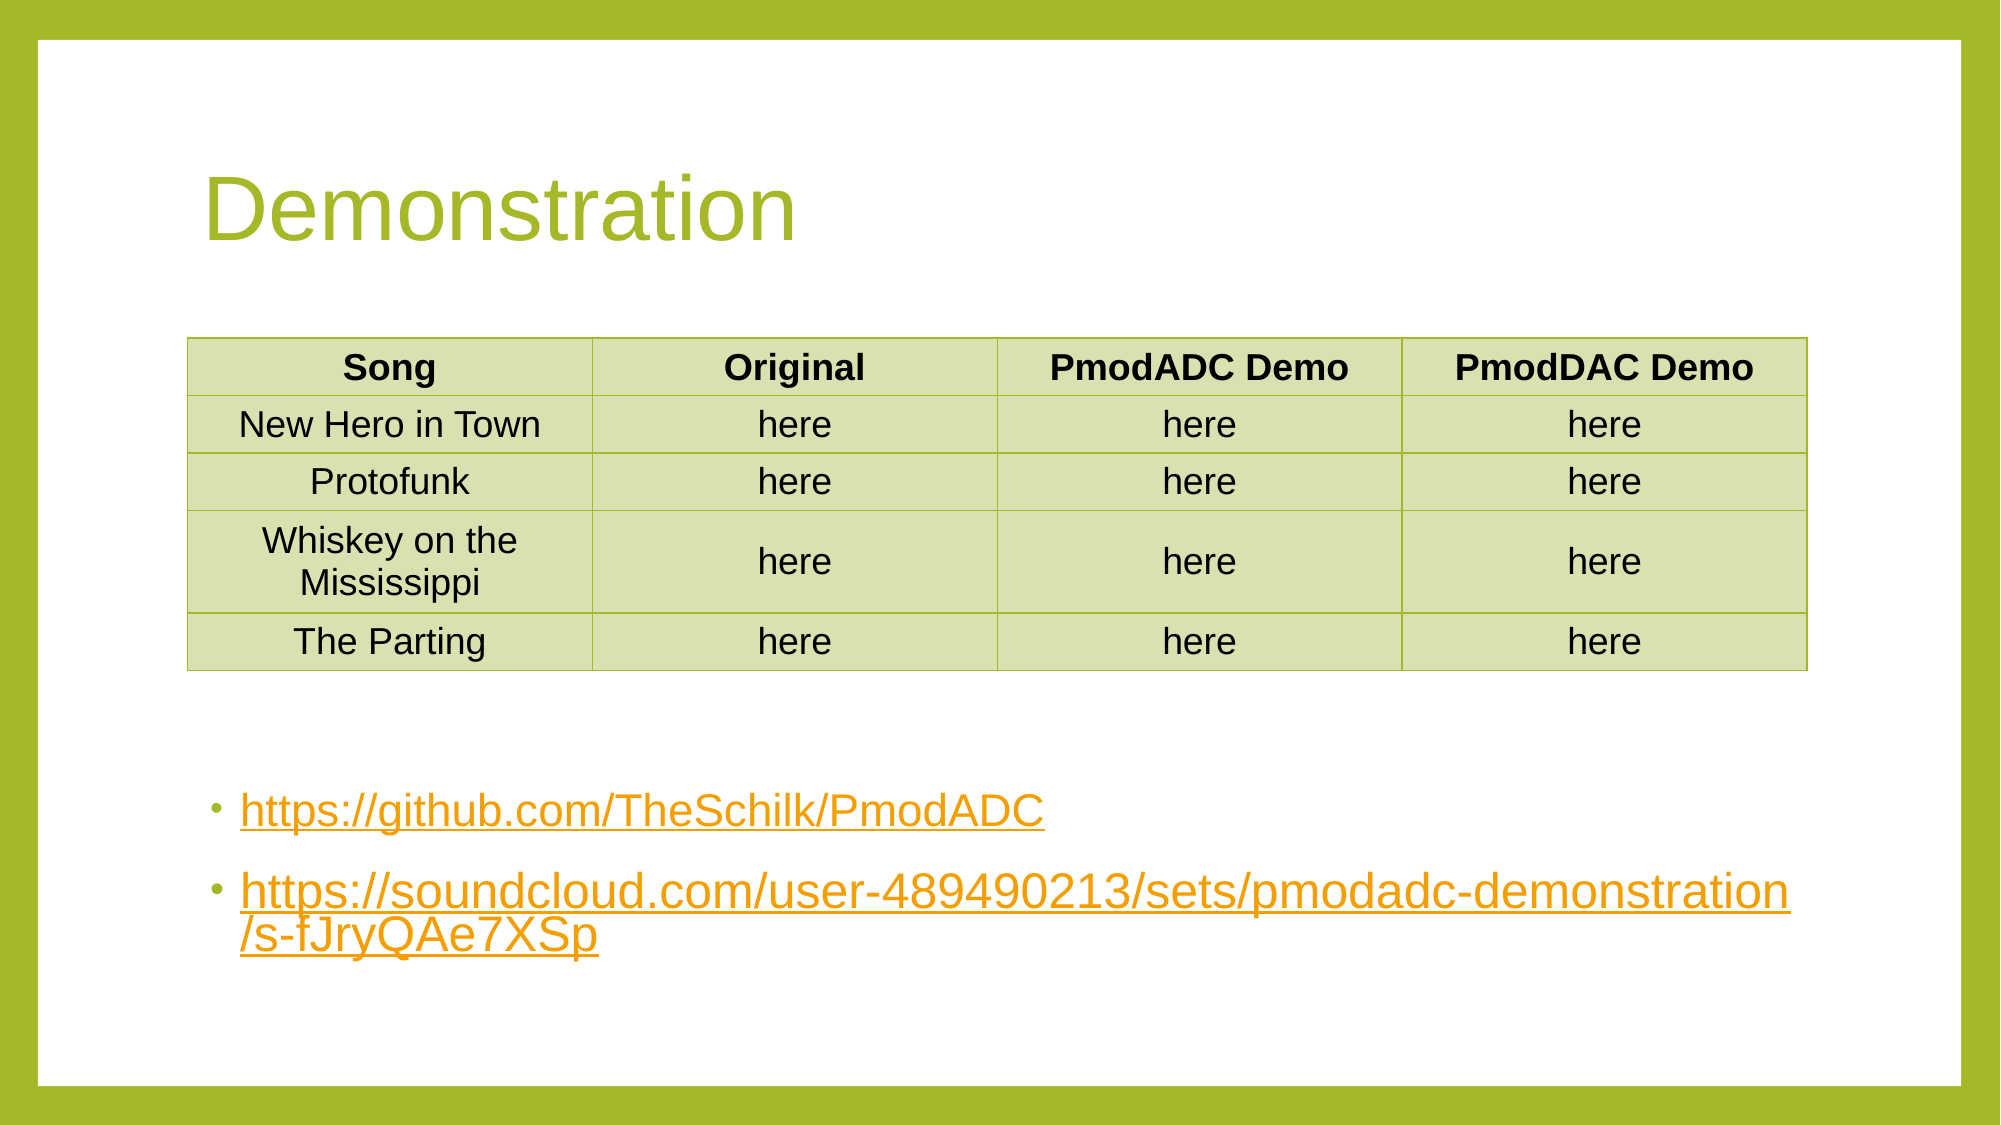

# Demonstration
| Song | Original | PmodADC Demo | PmodDAC Demo |
| --- | --- | --- | --- |
| New Hero in Town | here | here | here |
| Protofunk | here | here | here |
| Whiskey on the Mississippi | here | here | here |
| The Parting | here | here | here |
https://github.com/TheSchilk/PmodADC
https://soundcloud.com/user-489490213/sets/pmodadc-demonstration/s-fJryQAe7XSp